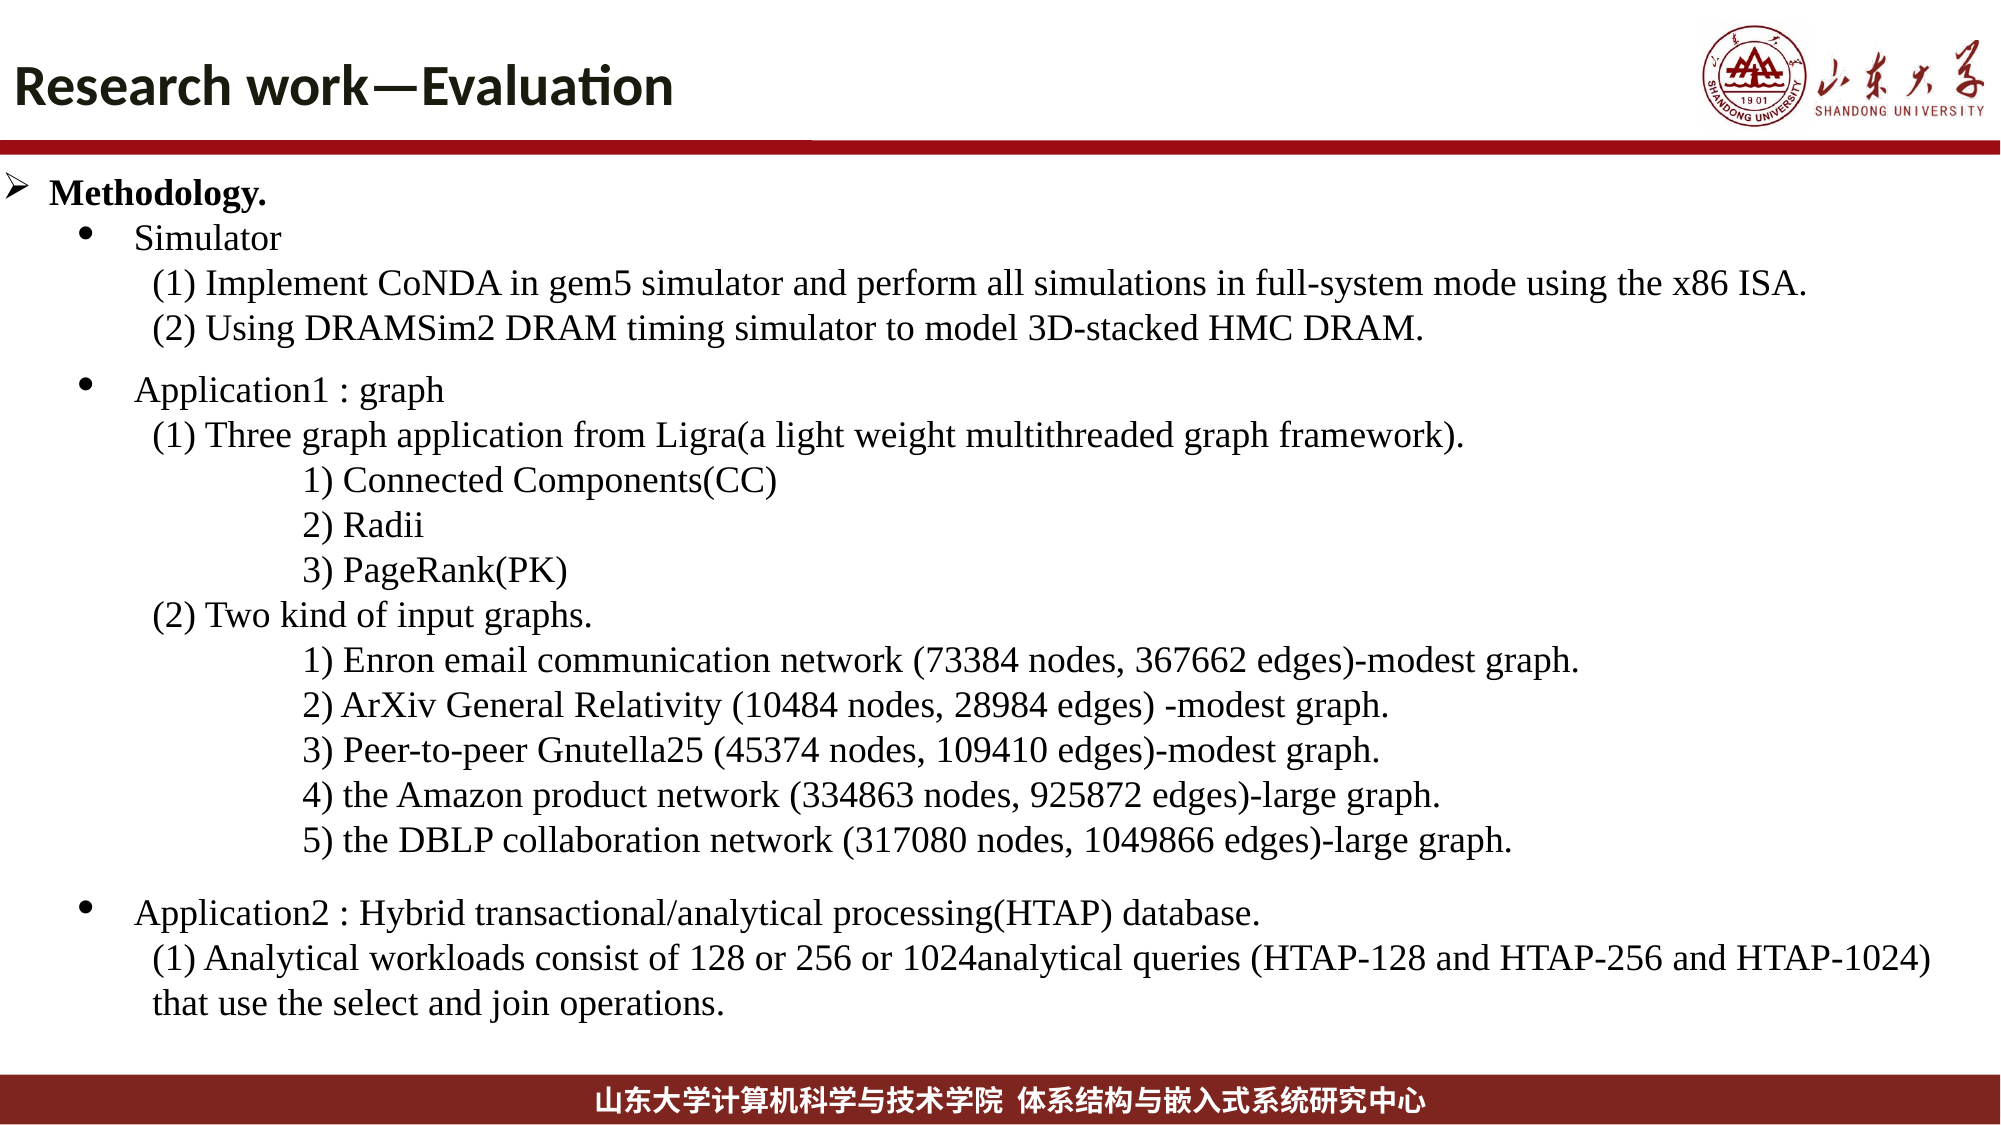

# Research work—Evaluation
Methodology.
 Simulator
(1) Implement CoNDA in gem5 simulator and perform all simulations in full-system mode using the x86 ISA.
(2) Using DRAMSim2 DRAM timing simulator to model 3D-stacked HMC DRAM.

 Application1 : graph
(1) Three graph application from Ligra(a light weight multithreaded graph framework).
	1) Connected Components(CC)
	2) Radii
	3) PageRank(PK)
(2) Two kind of input graphs.
	1) Enron email communication network (73384 nodes, 367662 edges)-modest graph.
	2) ArXiv General Relativity (10484 nodes, 28984 edges) -modest graph.
	3) Peer-to-peer Gnutella25 (45374 nodes, 109410 edges)-modest graph.
	4) the Amazon product network (334863 nodes, 925872 edges)-large graph.
	5) the DBLP collaboration network (317080 nodes, 1049866 edges)-large graph.
 Application2 : Hybrid transactional/analytical processing(HTAP) database.
(1) Analytical workloads consist of 128 or 256 or 1024analytical queries (HTAP-128 and HTAP-256 and HTAP-1024) that use the select and join operations.